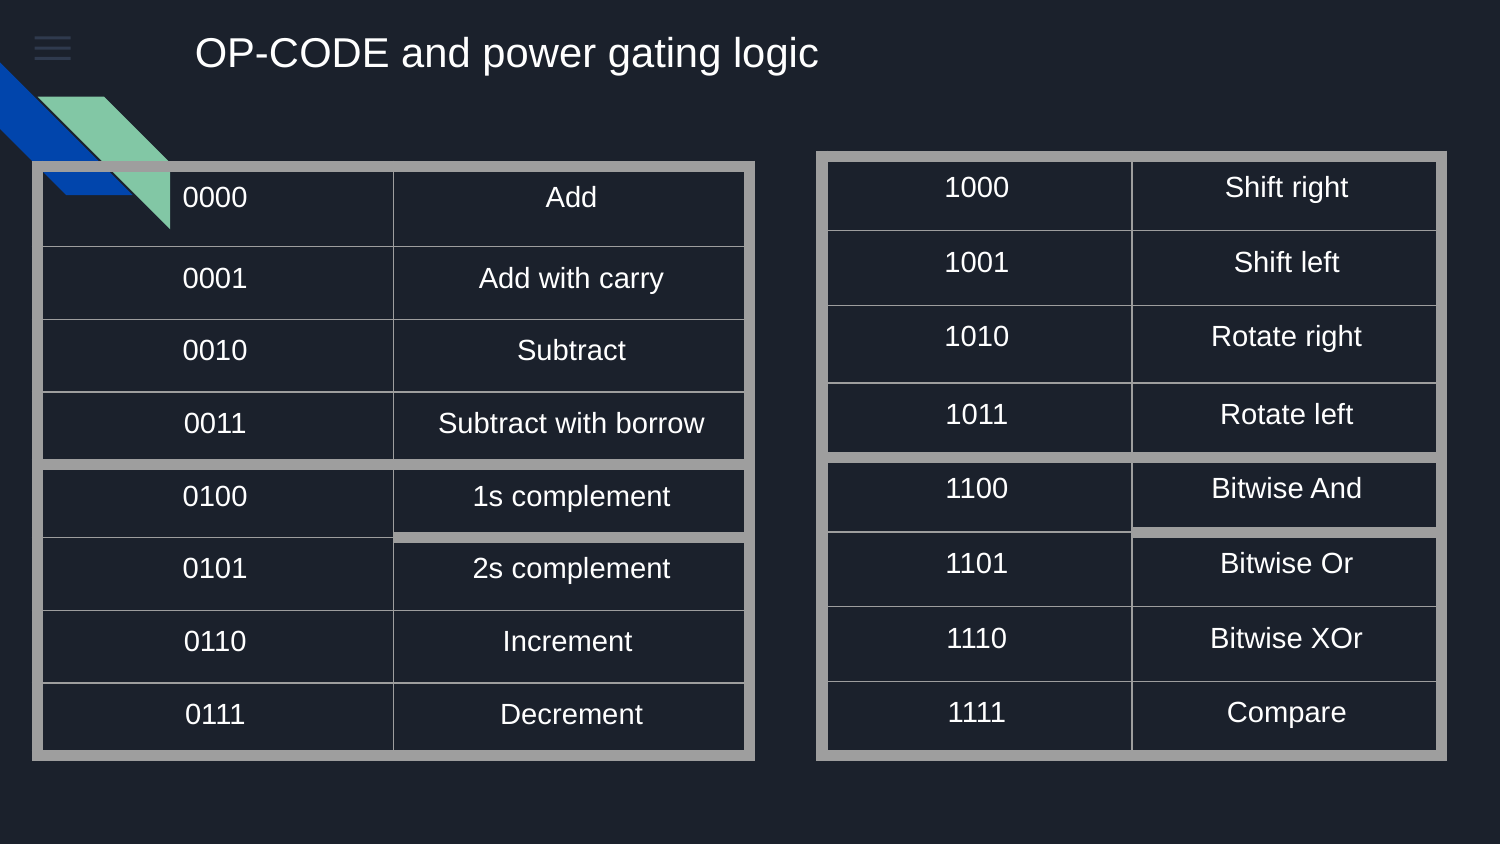

# OP-CODE and power gating logic

| 1000 | Shift right |
| --- | --- |
| 1001 | Shift left |
| 1010 | Rotate right |
| 1011 | Rotate left |
| 1100 | Bitwise And |
| 1101 | Bitwise Or |
| 1110 | Bitwise XOr |
| 1111 | Compare |
| 0000 | Add |
| --- | --- |
| 0001 | Add with carry |
| 0010 | Subtract |
| 0011 | Subtract with borrow |
| 0100 | 1s complement |
| 0101 | 2s complement |
| 0110 | Increment |
| 0111 | Decrement |